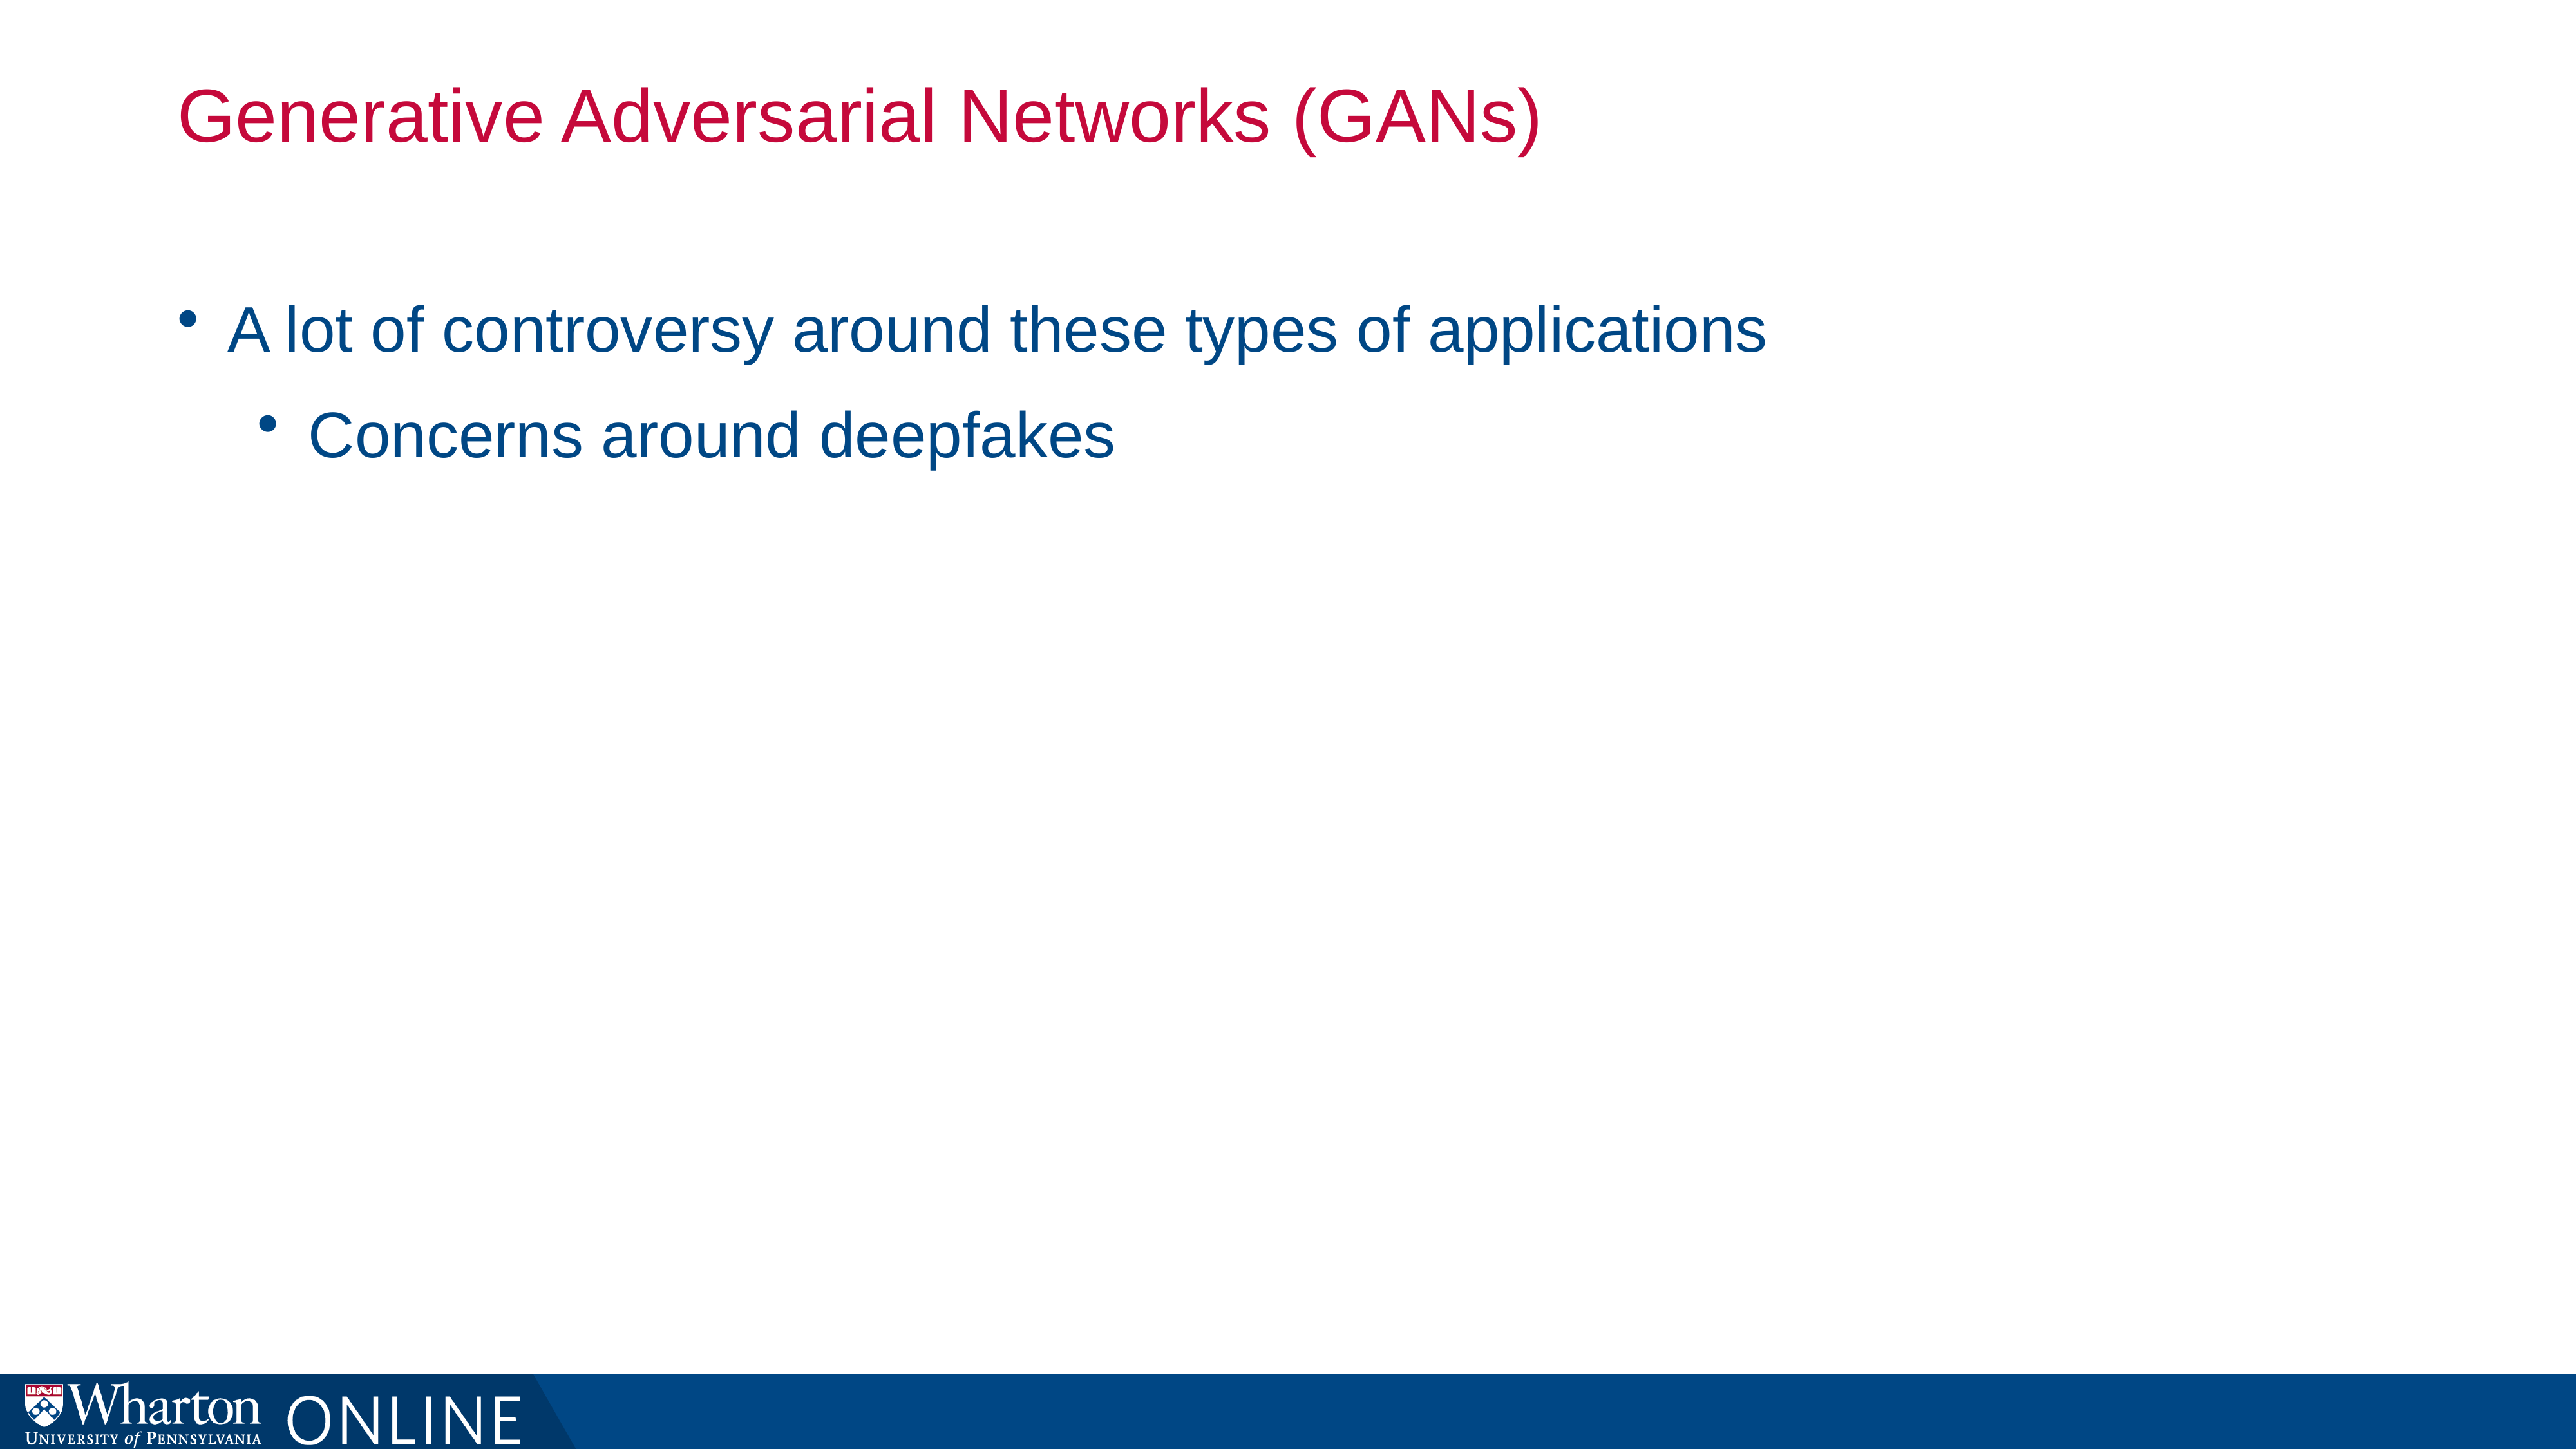

# Generative Adversarial Networks (GANs)
A lot of controversy around these types of applications
Concerns around deepfakes